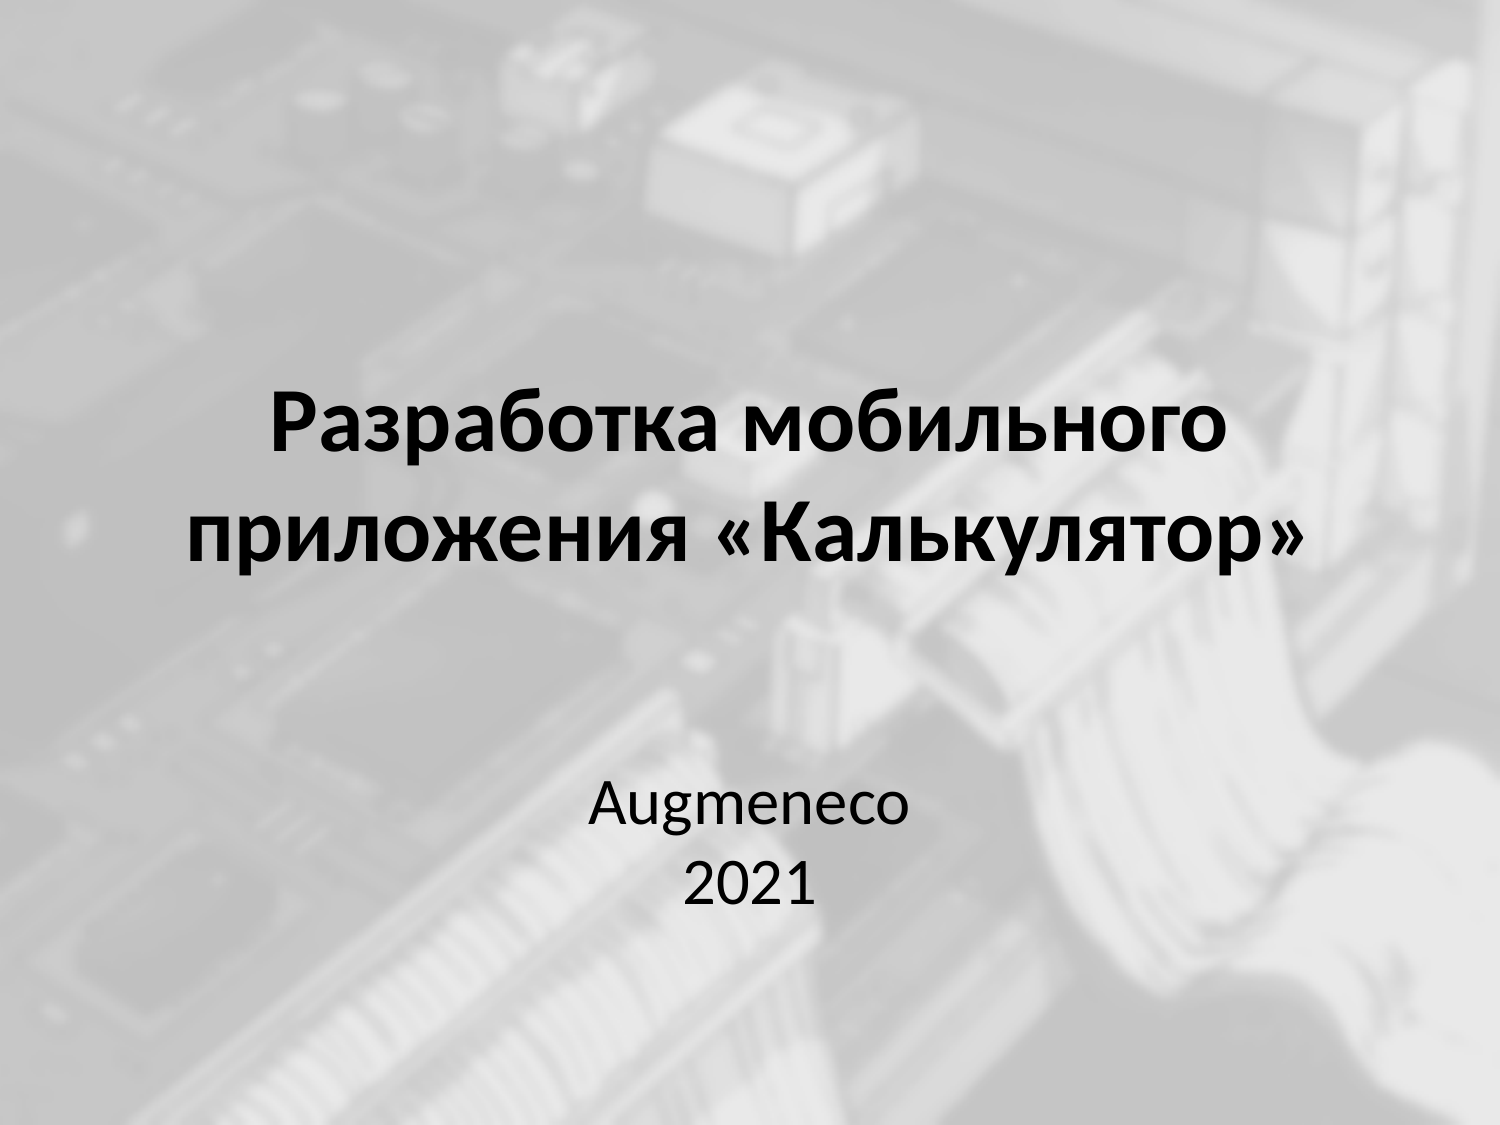

# Разработка мобильного приложения «Калькулятор»
Augmeneco
2021